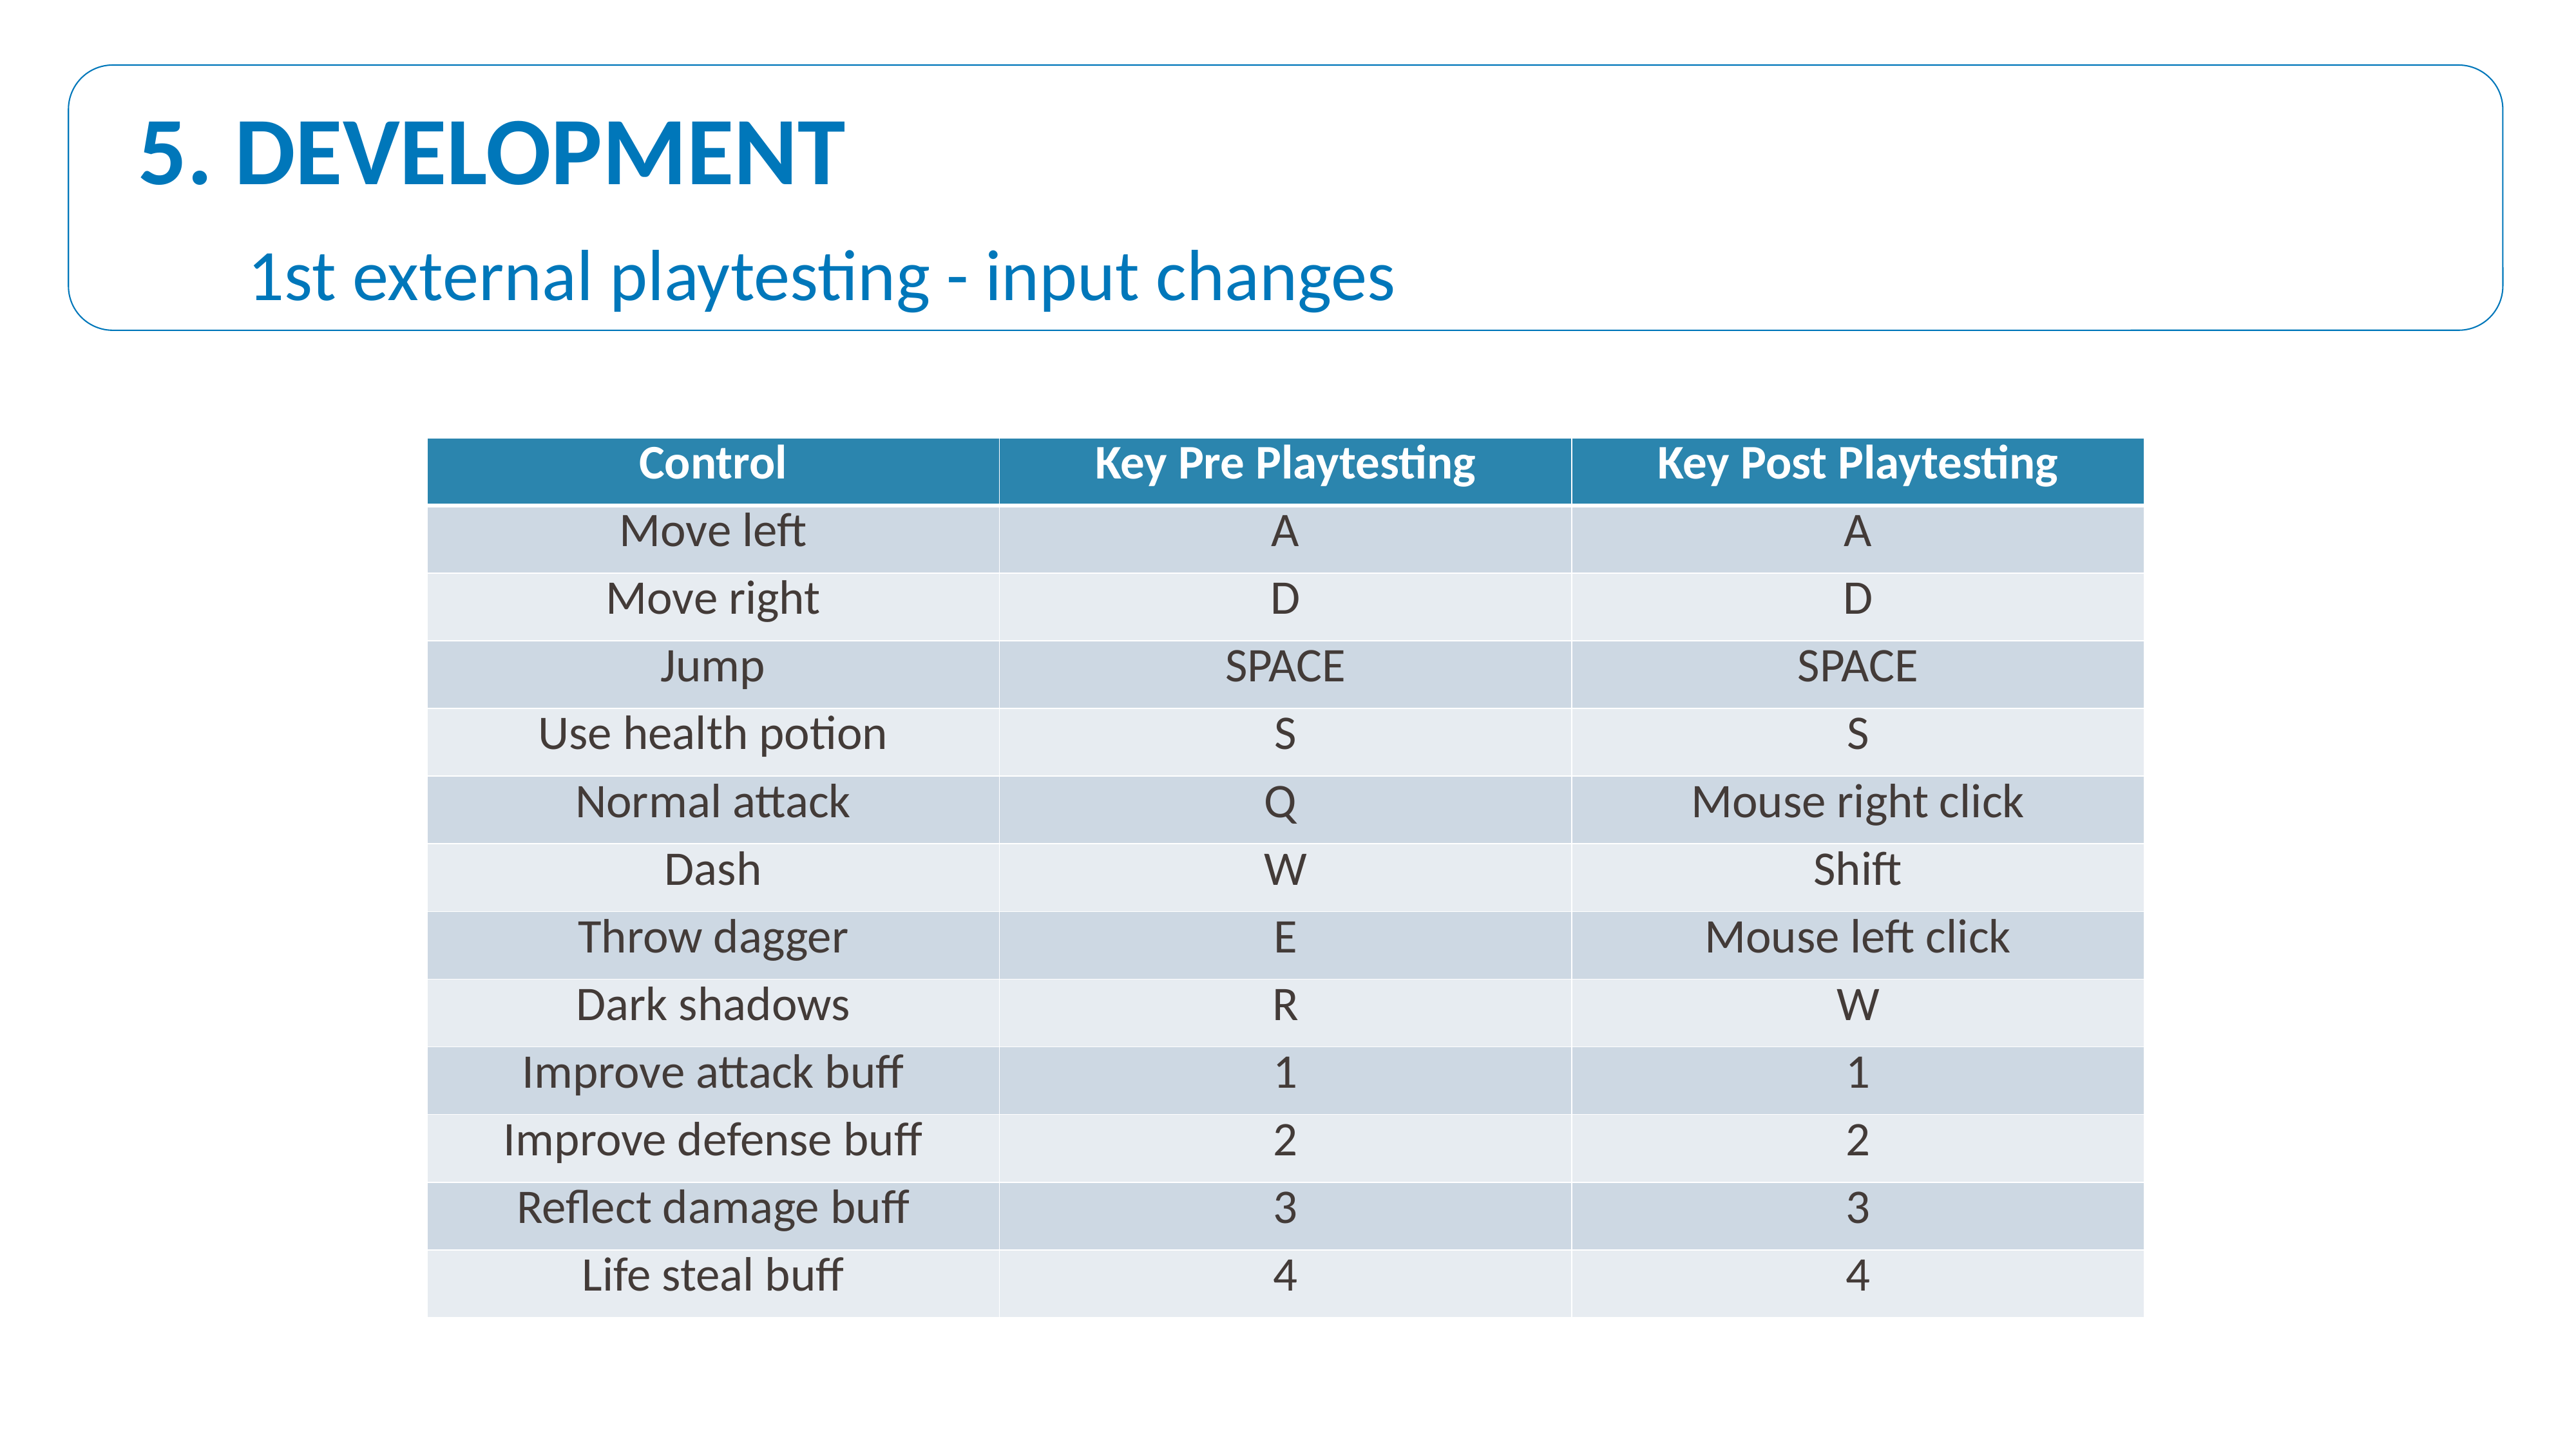

5. DEVELOPMENT
     1st external playtesting - input changes
| Control | Key Pre Playtesting | Key Post Playtesting |
| --- | --- | --- |
| Move left | A | A |
| Move right | D | D |
| Jump | SPACE | SPACE |
| Use health potion | S | S |
| Normal attack | Q | Mouse right click |
| Dash | W | Shift |
| Throw dagger | E | Mouse left click |
| Dark shadows | R | W |
| Improve attack buff | 1 | 1 |
| Improve defense buff | 2 | 2 |
| Reflect damage buff | 3 | 3 |
| Life steal buff | 4 | 4 |